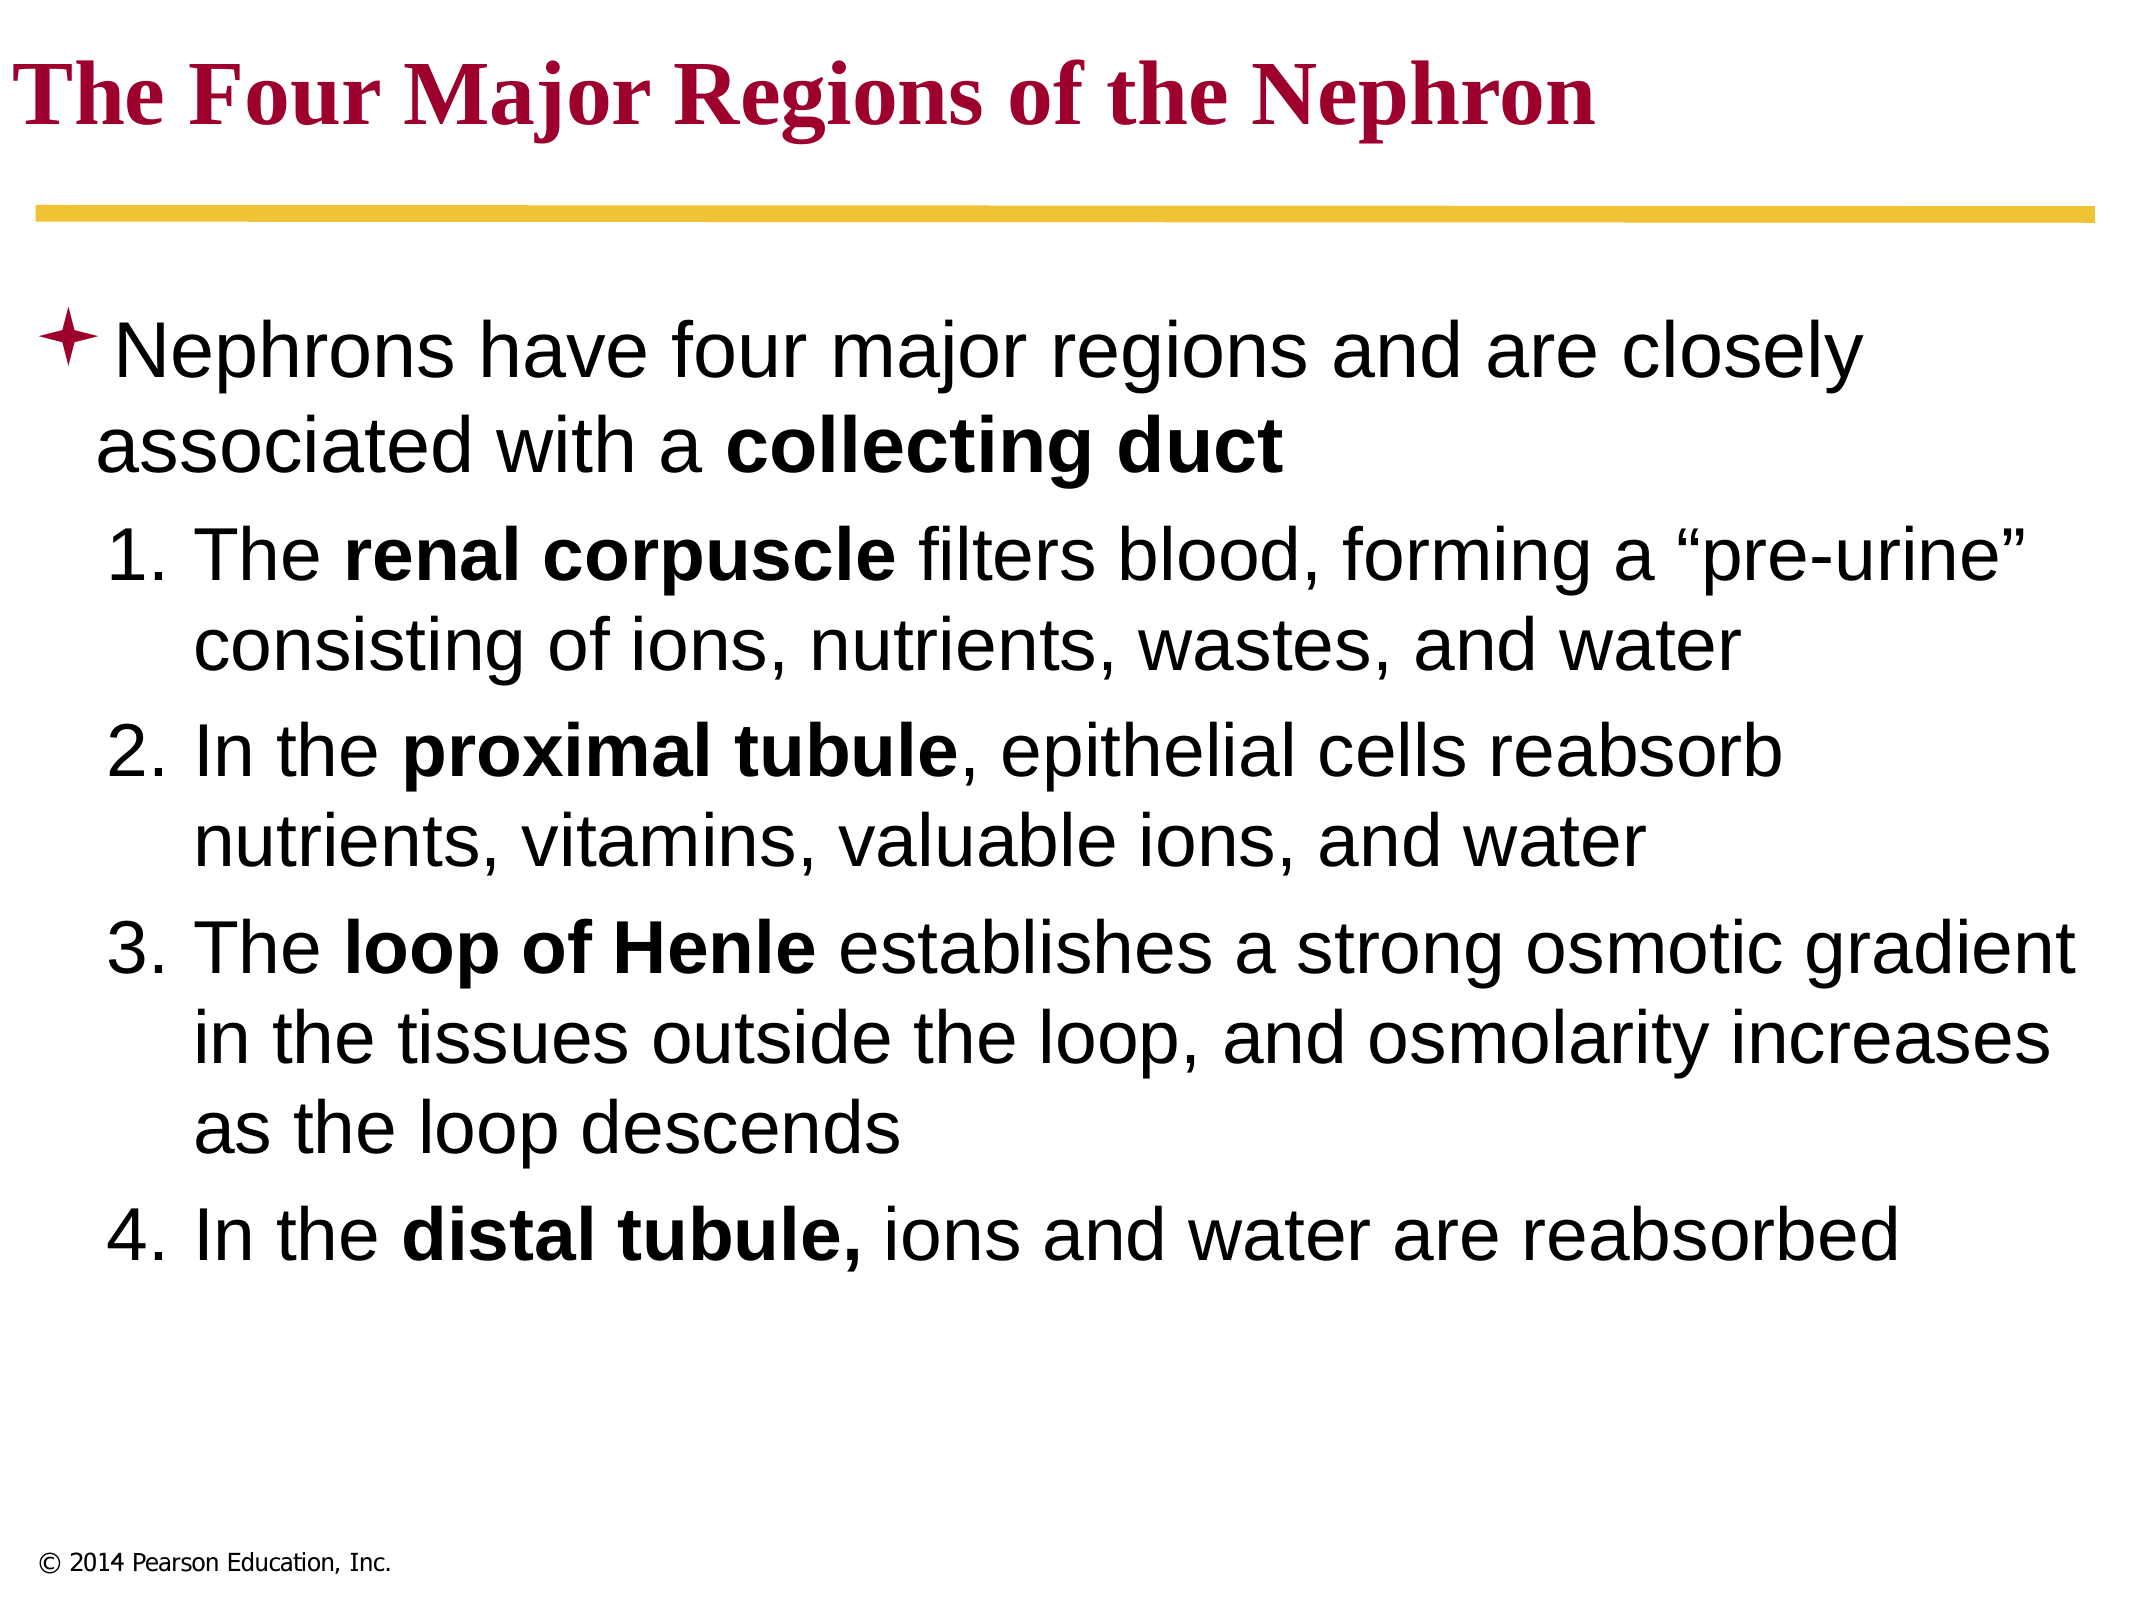

The Four Major Regions of the Nephron

Nephrons have four major regions and are closely associated with a collecting duct
The renal corpuscle filters blood, forming a “pre-urine” consisting of ions, nutrients, wastes, and water
In the proximal tubule, epithelial cells reabsorb nutrients, vitamins, valuable ions, and water
The loop of Henle establishes a strong osmotic gradient in the tissues outside the loop, and osmolarity increases as the loop descends
In the distal tubule, ions and water are reabsorbed